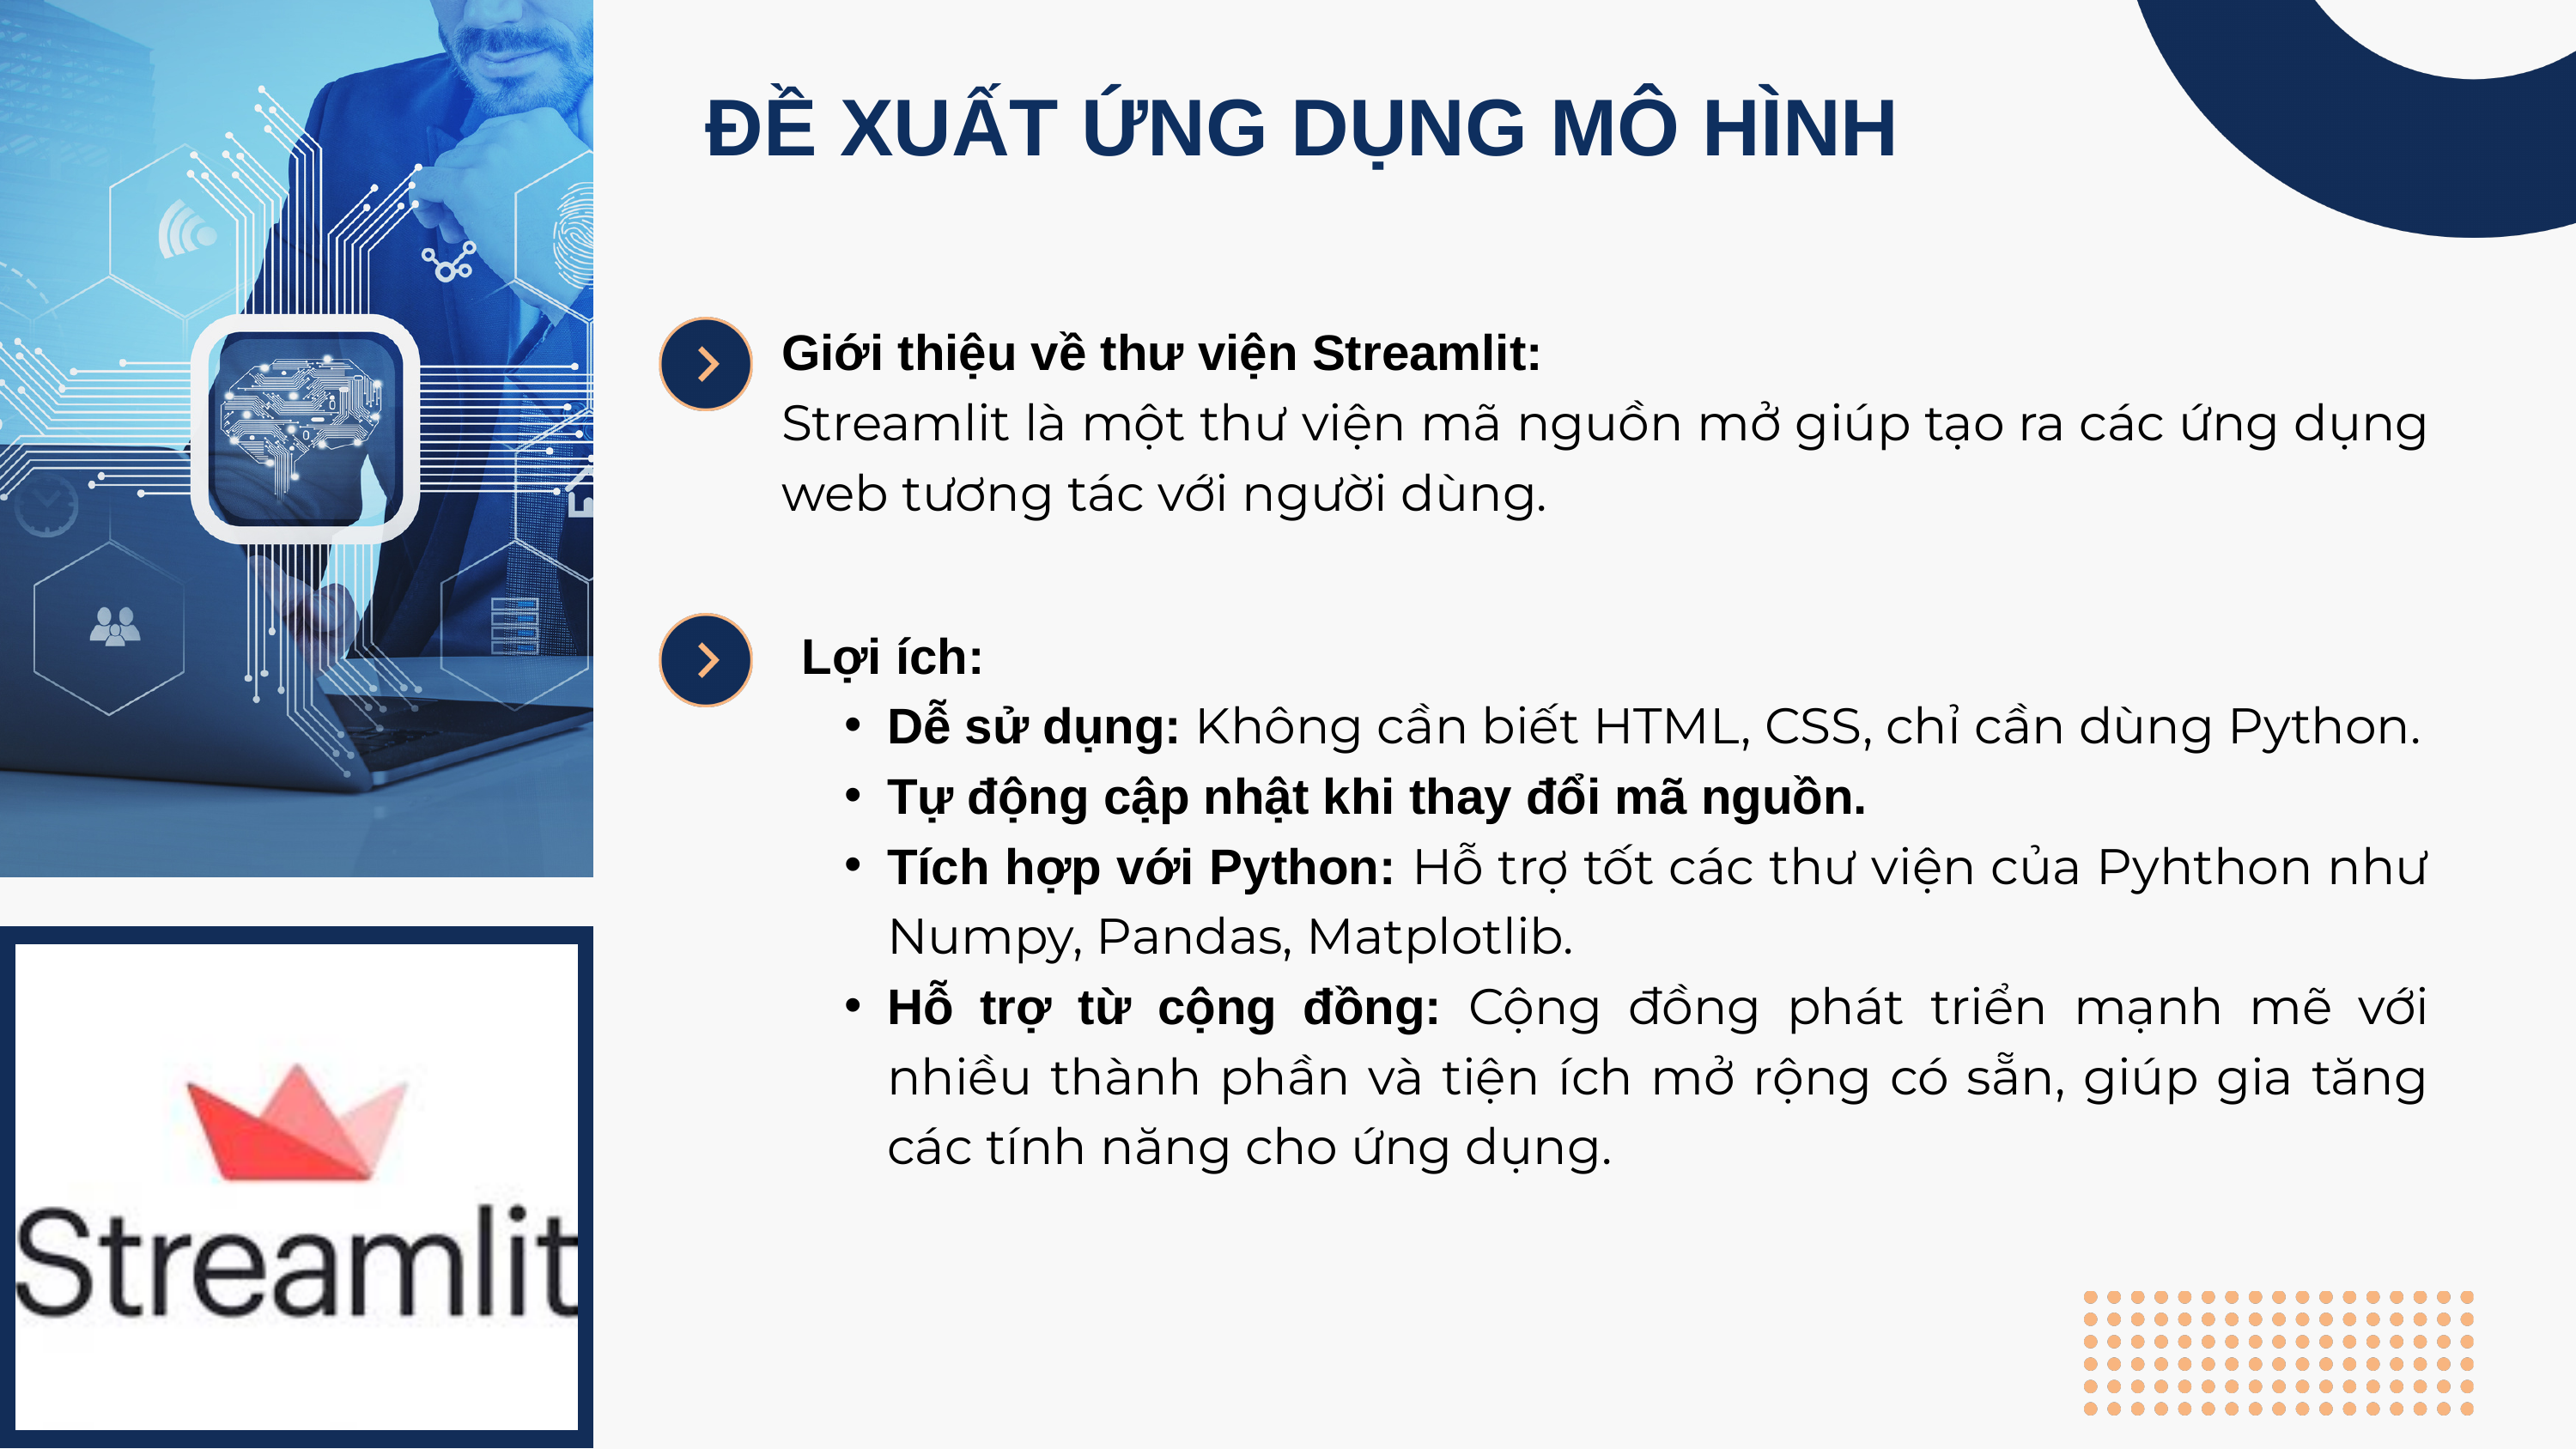

ĐỀ XUẤT ỨNG DỤNG MÔ HÌNH
Giới thiệu về thư viện Streamlit:
Streamlit là một thư viện mã nguồn mở giúp tạo ra các ứng dụng web tương tác với người dùng.

Lợi ích:
Dễ sử dụng: Không cần biết HTML, CSS, chỉ cần dùng Python.
Tự động cập nhật khi thay đổi mã nguồn.
Tích hợp với Python: Hỗ trợ tốt các thư viện của Pyhthon như Numpy, Pandas, Matplotlib.
Hỗ trợ từ cộng đồng: Cộng đồng phát triển mạnh mẽ với nhiều thành phần và tiện ích mở rộng có sẵn, giúp gia tăng các tính năng cho ứng dụng.